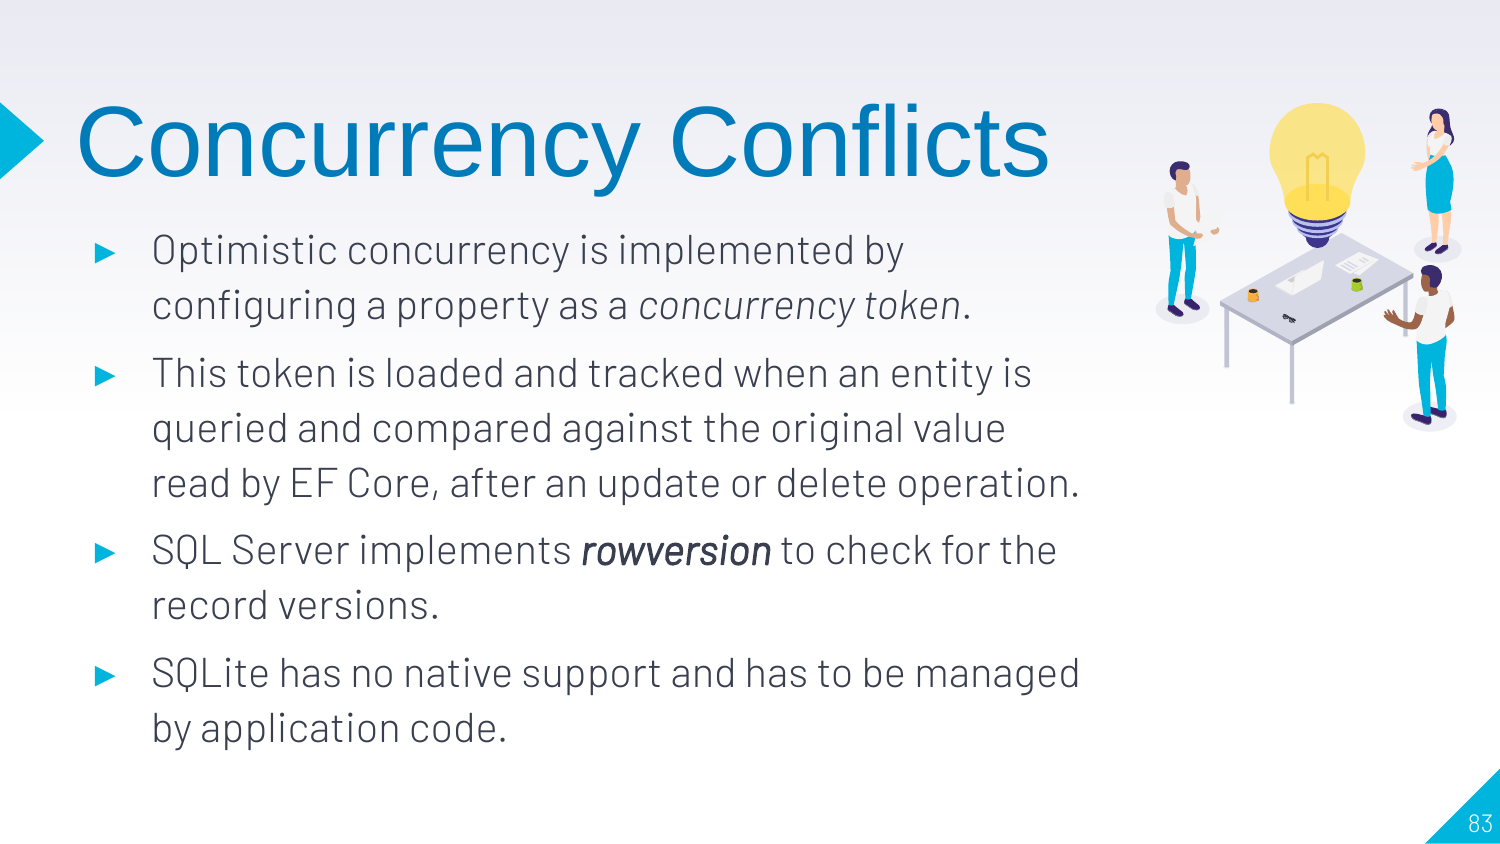

# Concurrency Conflicts

Optimistic concurrency is implemented by configuring a property as a concurrency token.
This token is loaded and tracked when an entity is queried and compared against the original value read by EF Core, after an update or delete operation.
SQL Server implements rowversion to check for the record versions.
SQLite has no native support and has to be managed by application code.
83